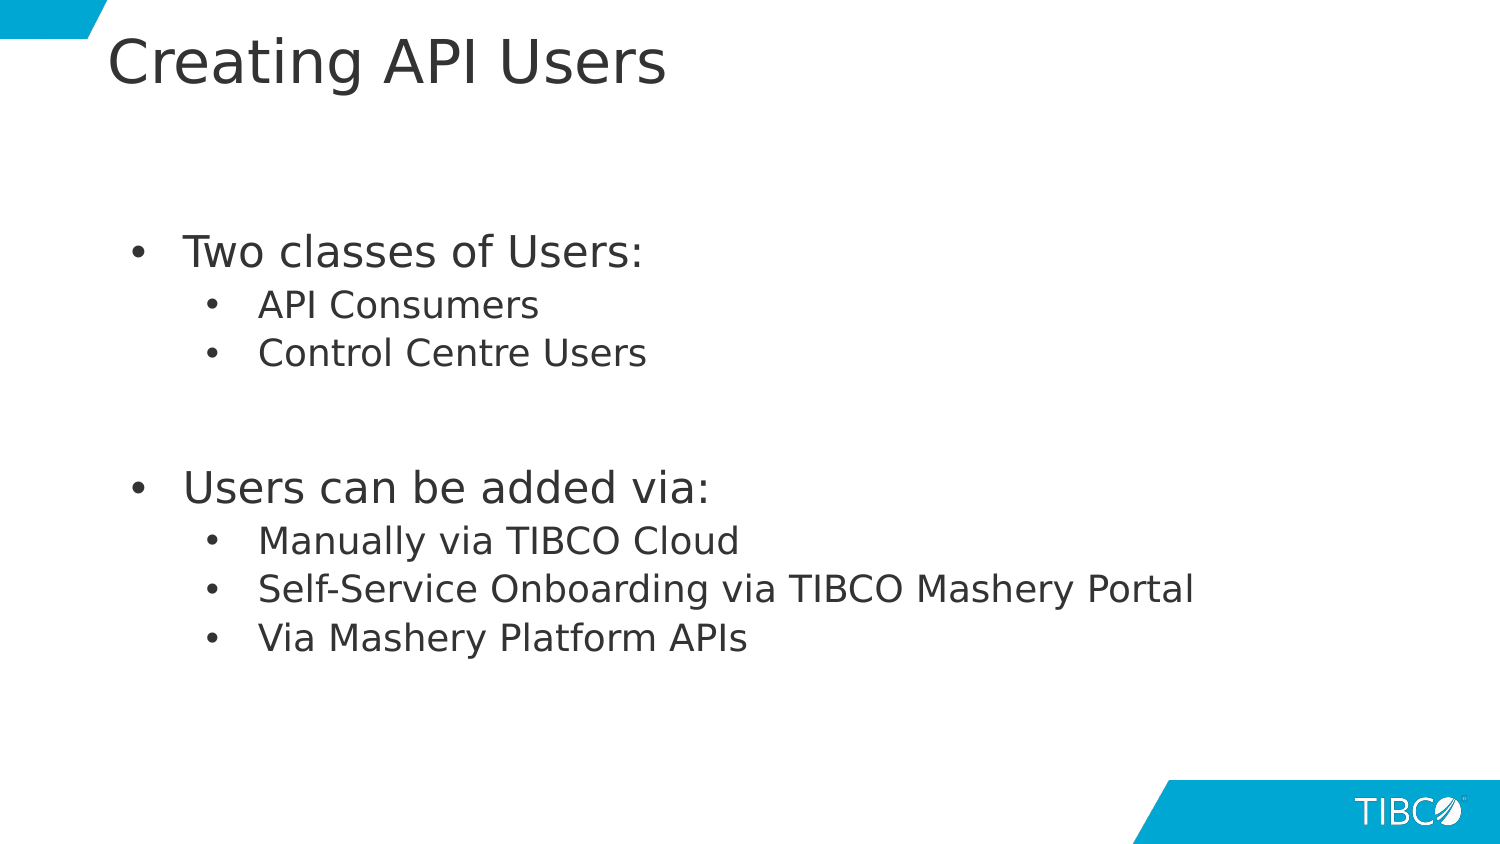

# Creating API Users
Two classes of Users:
API Consumers
Control Centre Users

Users can be added via:
Manually via TIBCO Cloud
Self-Service Onboarding via TIBCO Mashery Portal
Via Mashery Platform APIs